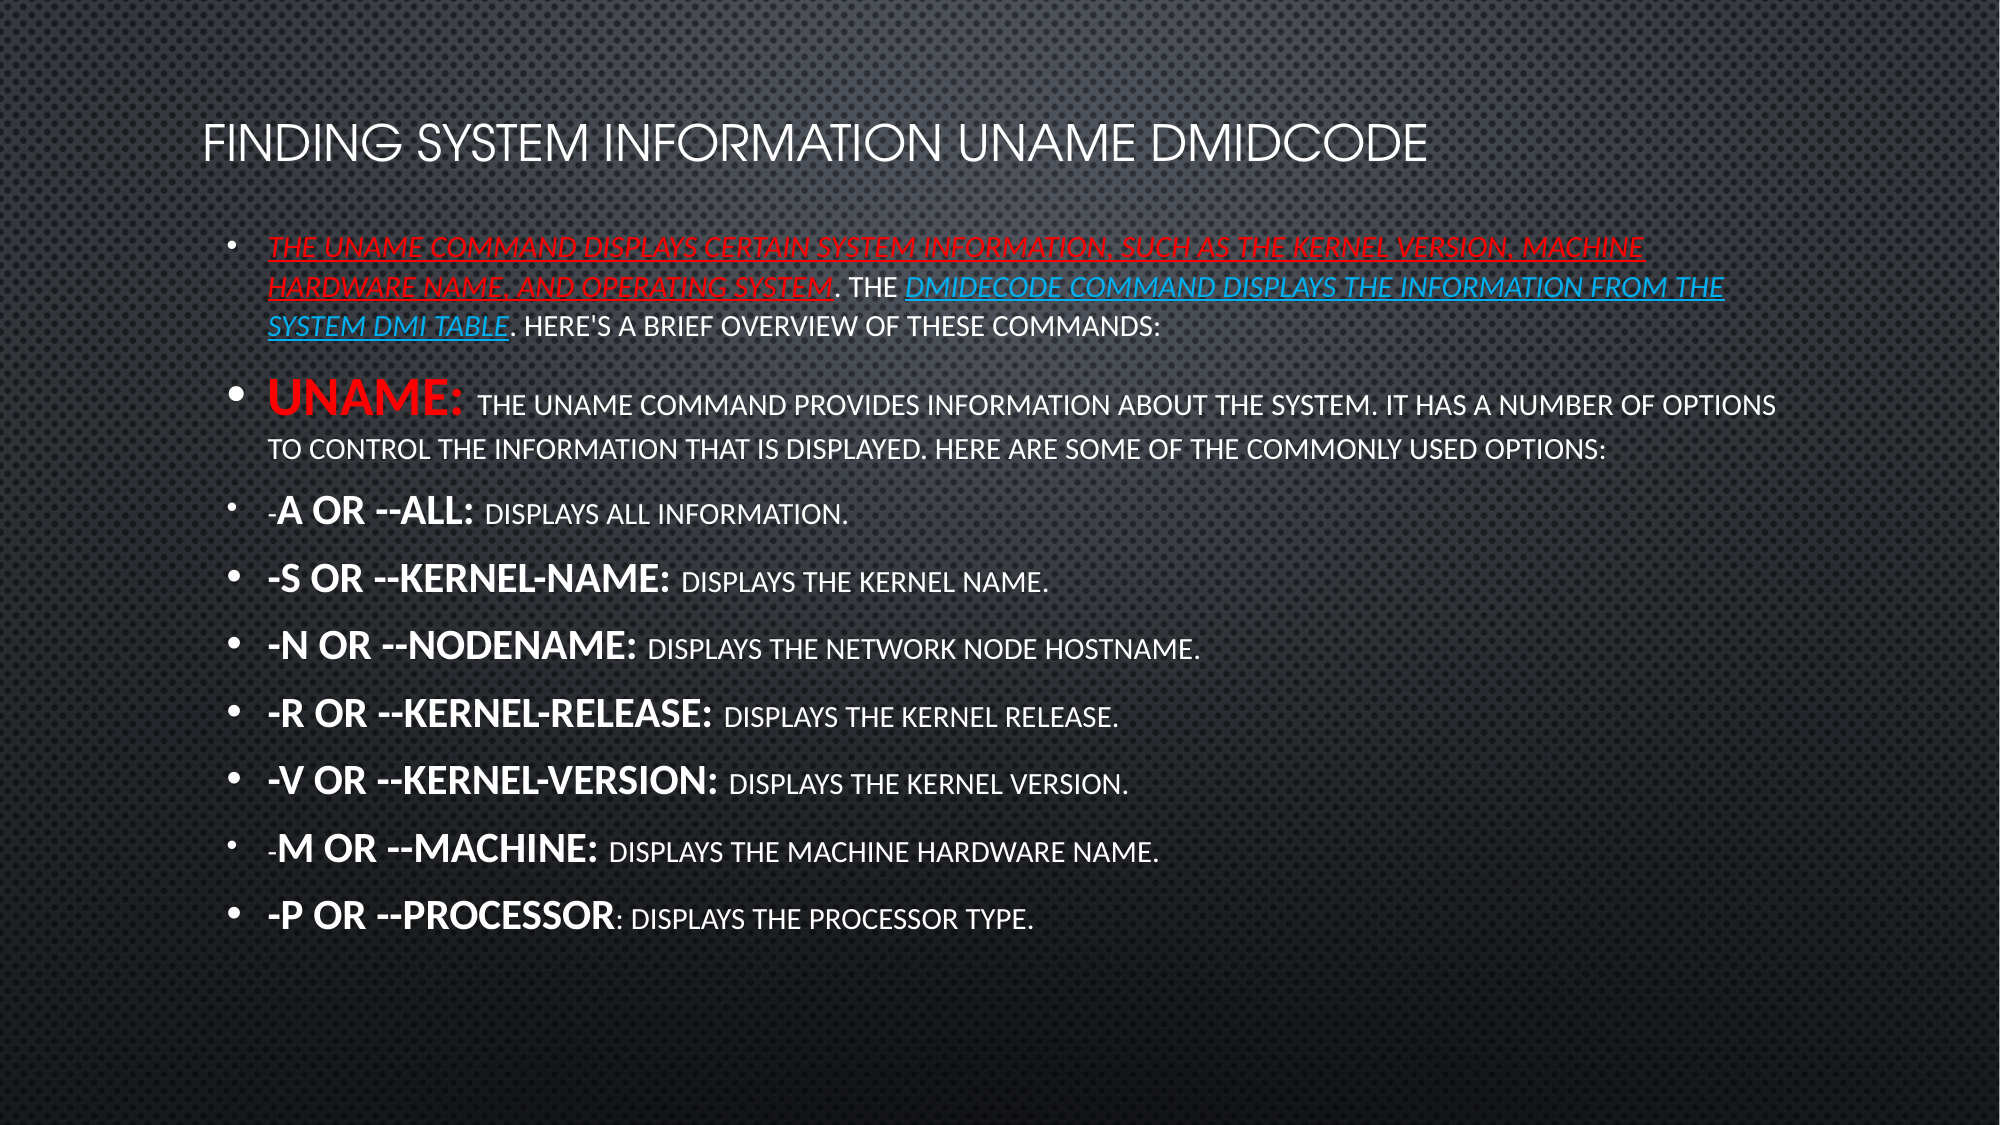

# FINDING SYSTEM INFORMATION UNAME DMIDCODE
The uname command displays certain system information, such as the kernel version, machine hardware name, and operating system. The dmidecode command displays the information from the system DMI table. Here's a brief overview of these commands:
uname: The uname command provides information about the system. It has a number of options to control the information that is displayed. Here are some of the commonly used options:
-a or --all: Displays all information.
-s or --kernel-name: Displays the kernel name.
-n or --nodename: Displays the network node hostname.
-r or --kernel-release: Displays the kernel release.
-v or --kernel-version: Displays the kernel version.
-m or --machine: Displays the machine hardware name.
-p or --processor: Displays the processor type.